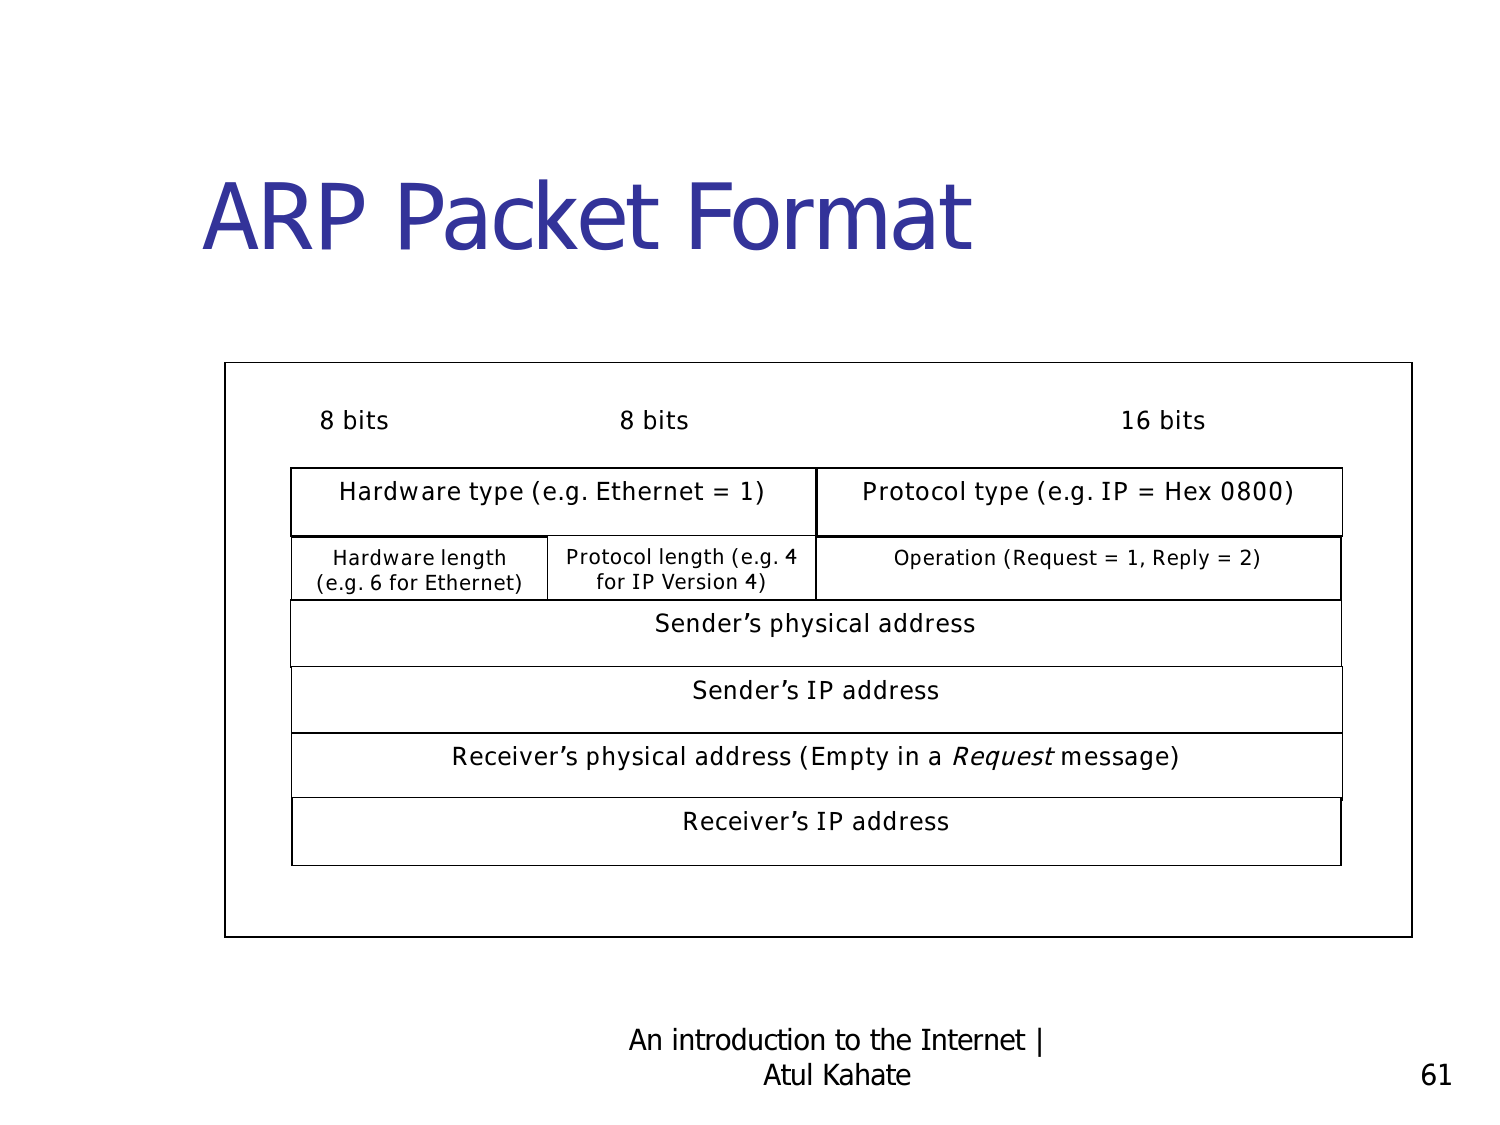

ARP Packet Format

8 bits		8 bits			       16 bits
Hardware type (e.g. Ethernet = 1)
Protocol type (e.g. IP = Hex 0800)
Protocol length (e.g. 4 for IP Version 4)
Hardware length (e.g. 6 for Ethernet)
Operation (Request = 1, Reply = 2)
Sender’s physical address
Sender’s IP address
Receiver’s physical address (Empty in a Request message)
Receiver’s IP address
An introduction to the Internet | Atul Kahate
61